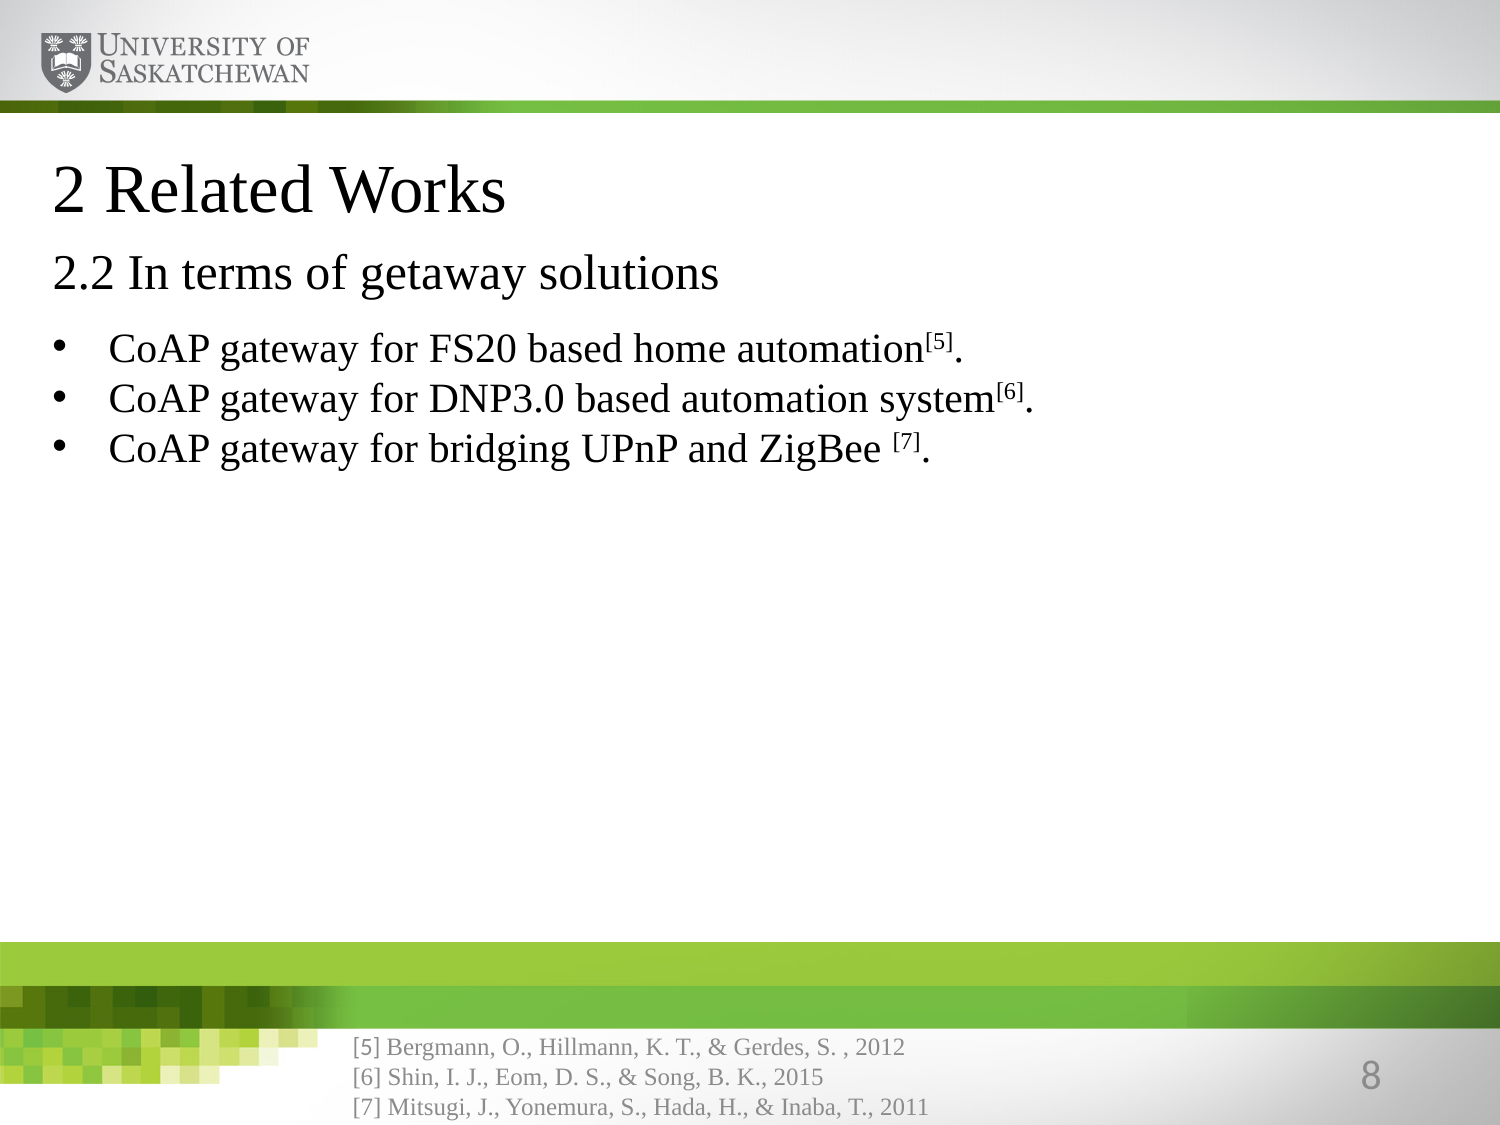

# 2 Related Works
2.2 In terms of getaway solutions
CoAP gateway for FS20 based home automation[5].
CoAP gateway for DNP3.0 based automation system[6].
CoAP gateway for bridging UPnP and ZigBee [7].

[5] Bergmann, O., Hillmann, K. T., & Gerdes, S. , 2012
[6] Shin, I. J., Eom, D. S., & Song, B. K., 2015
[7] Mitsugi, J., Yonemura, S., Hada, H., & Inaba, T., 2011
8